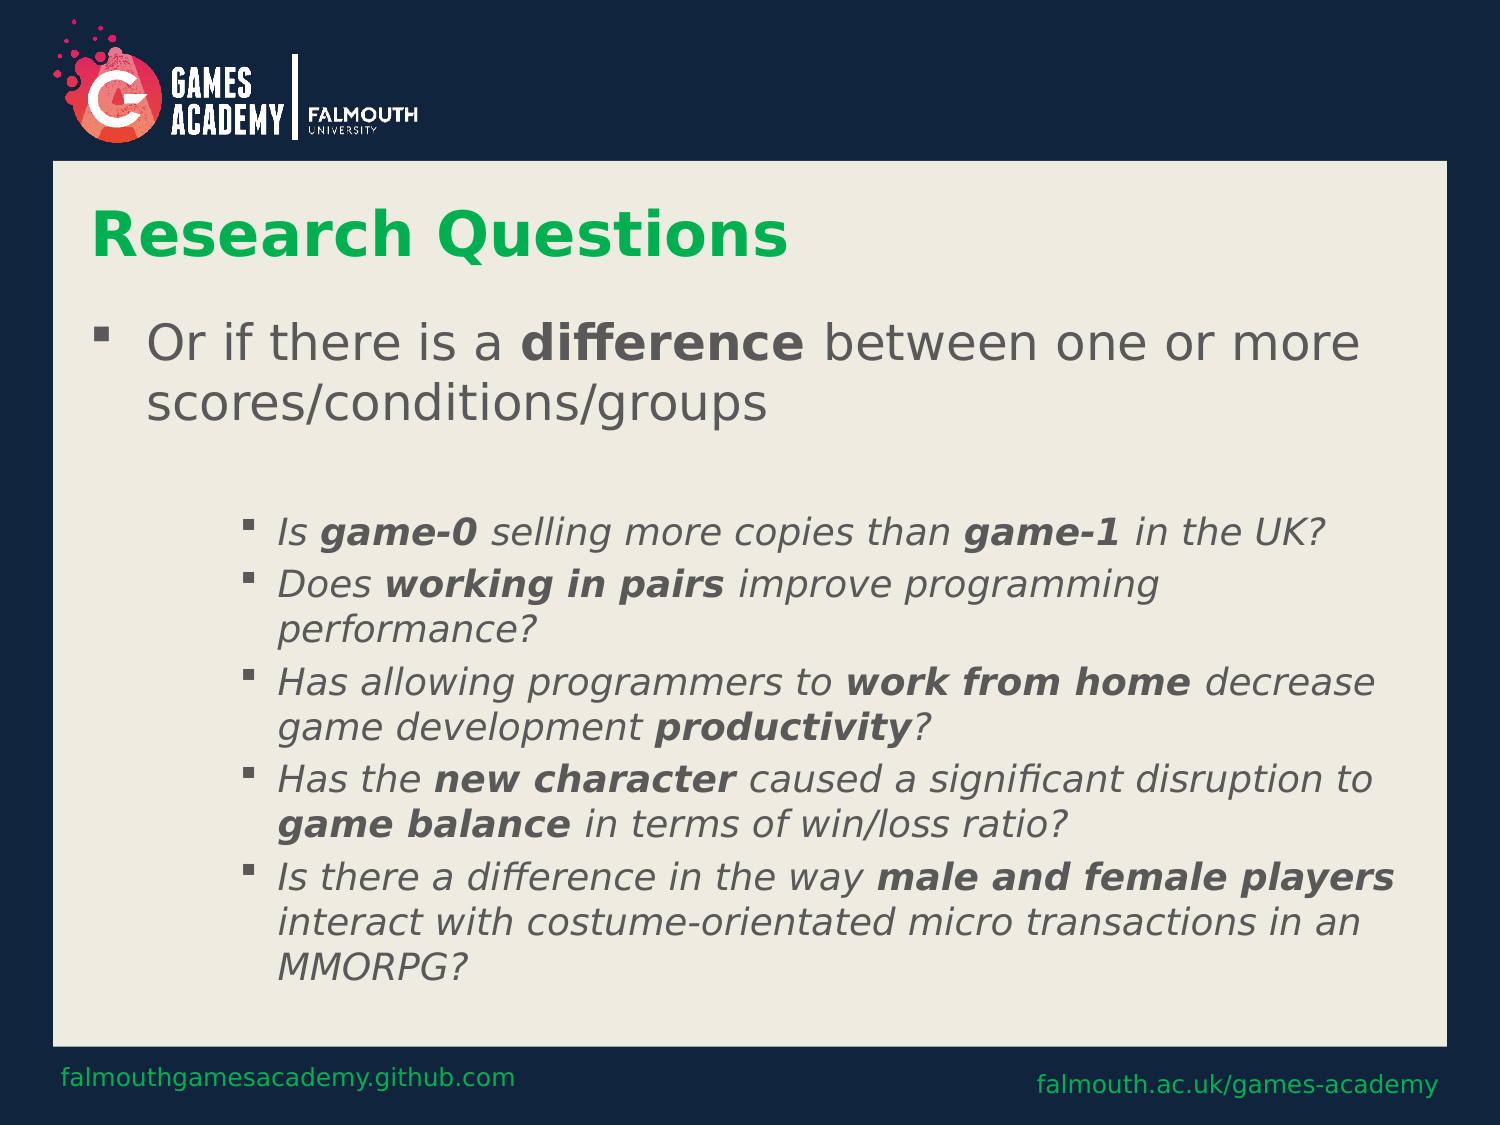

# Research Questions
Or if there is a difference between one or more scores/conditions/groups

Is game-0 selling more copies than game-1 in the UK?
Does working in pairs improve programming performance?
Has allowing programmers to work from home decrease game development productivity?
Has the new character caused a significant disruption to game balance in terms of win/loss ratio?
Is there a difference in the way male and female players interact with costume-orientated micro transactions in an MMORPG?